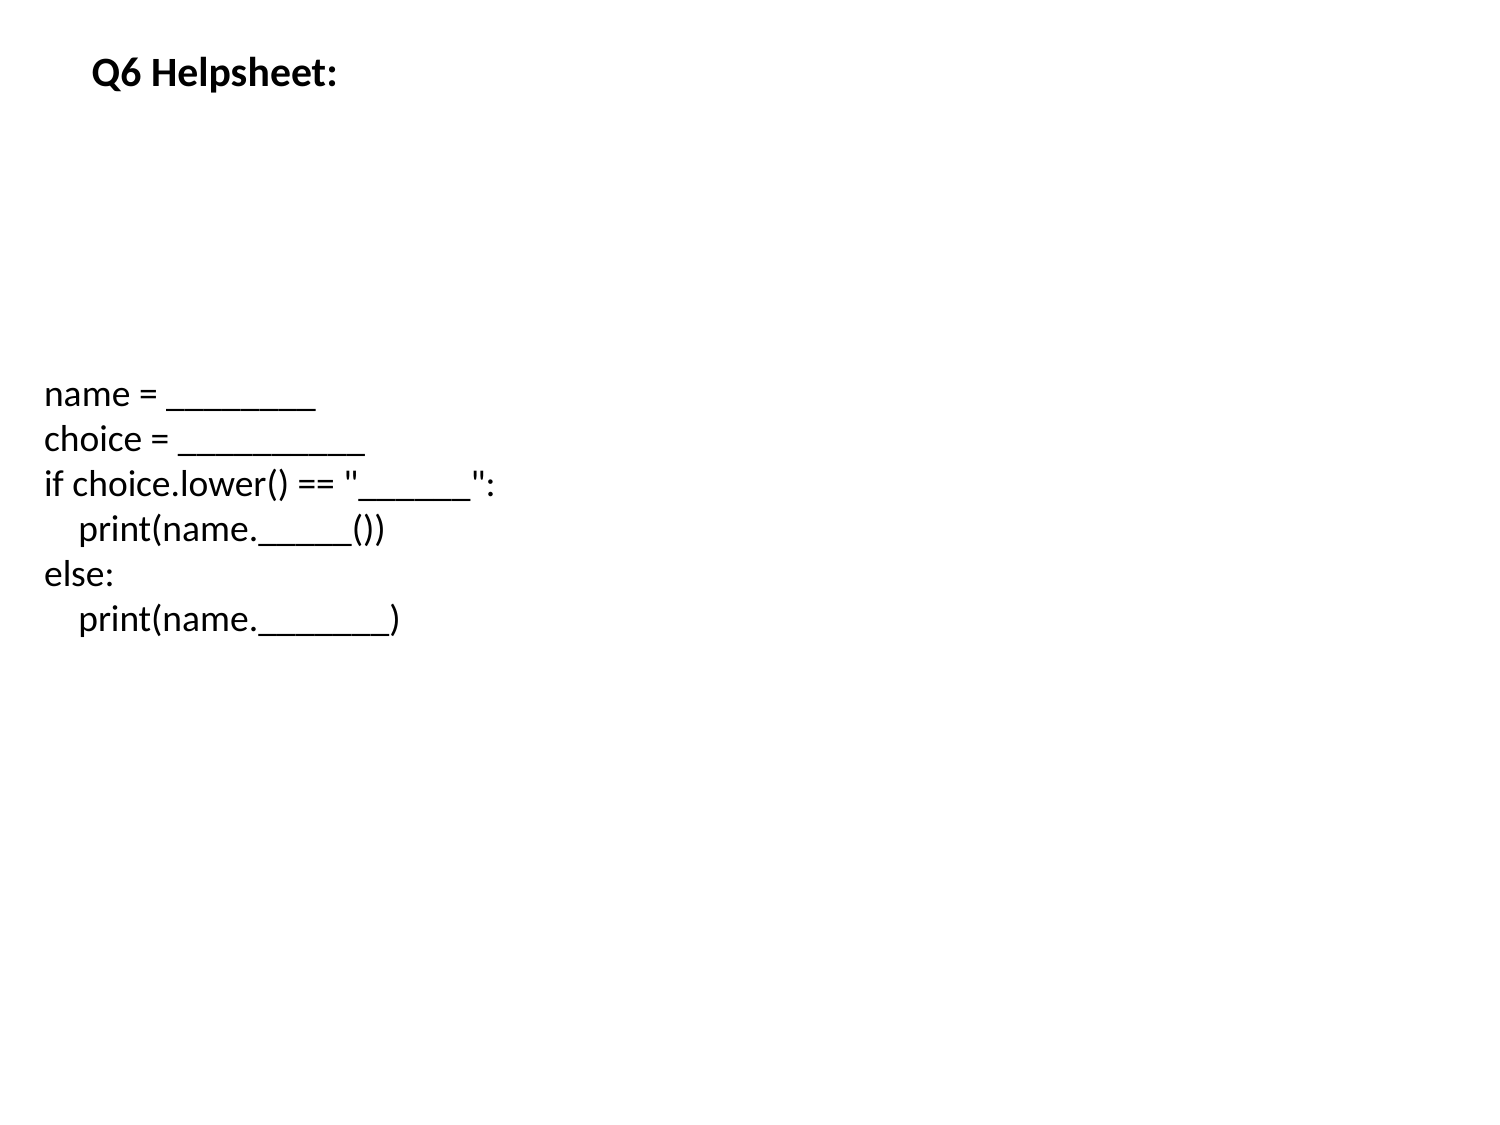

Q6 Helpsheet:

name = ________
choice = __________
if choice.lower() == "______":
    print(name._____())
else:
    print(name._______)